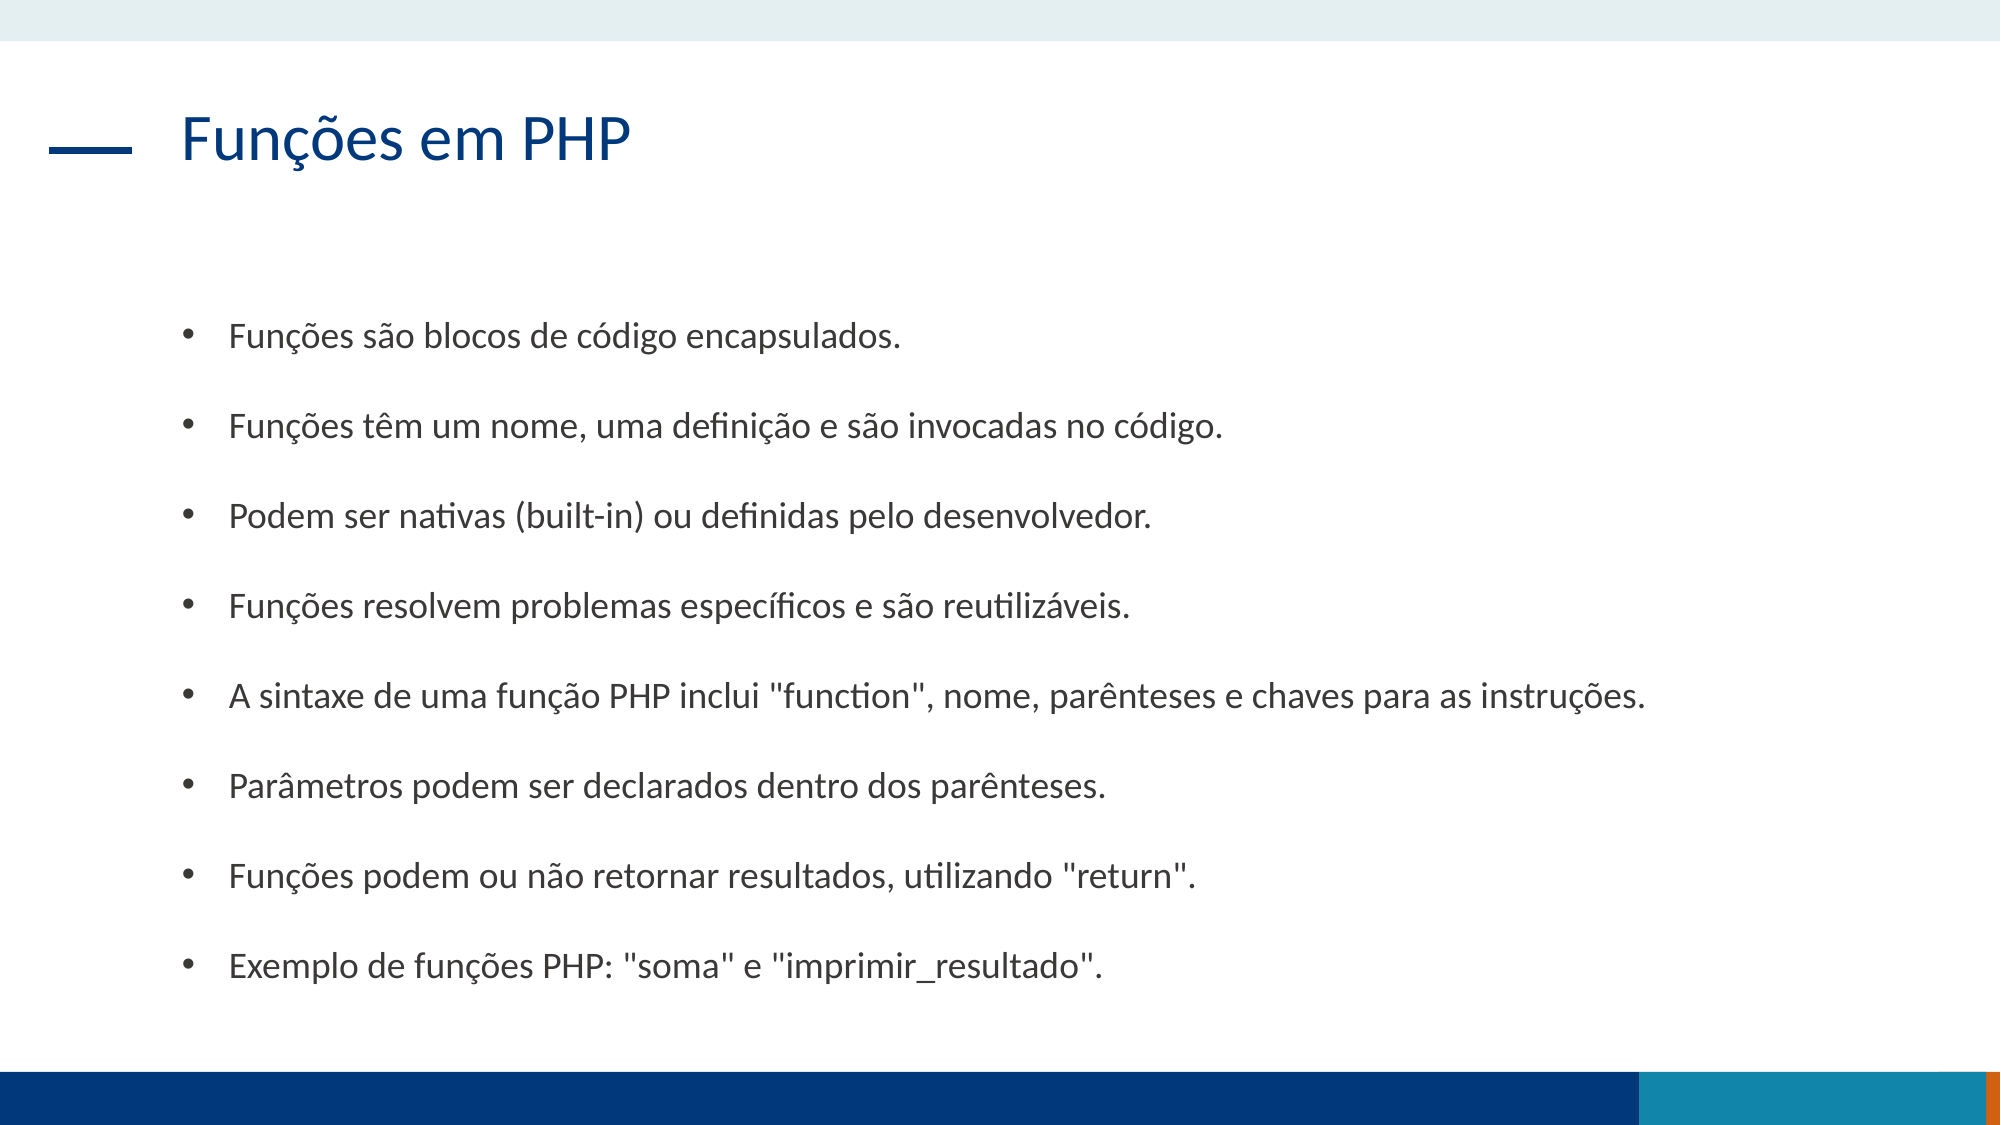

Funções em PHP
Funções são blocos de código encapsulados.

Funções têm um nome, uma definição e são invocadas no código.

Podem ser nativas (built-in) ou definidas pelo desenvolvedor.

Funções resolvem problemas específicos e são reutilizáveis.

A sintaxe de uma função PHP inclui "function", nome, parênteses e chaves para as instruções.

Parâmetros podem ser declarados dentro dos parênteses.

Funções podem ou não retornar resultados, utilizando "return".

Exemplo de funções PHP: "soma" e "imprimir_resultado".